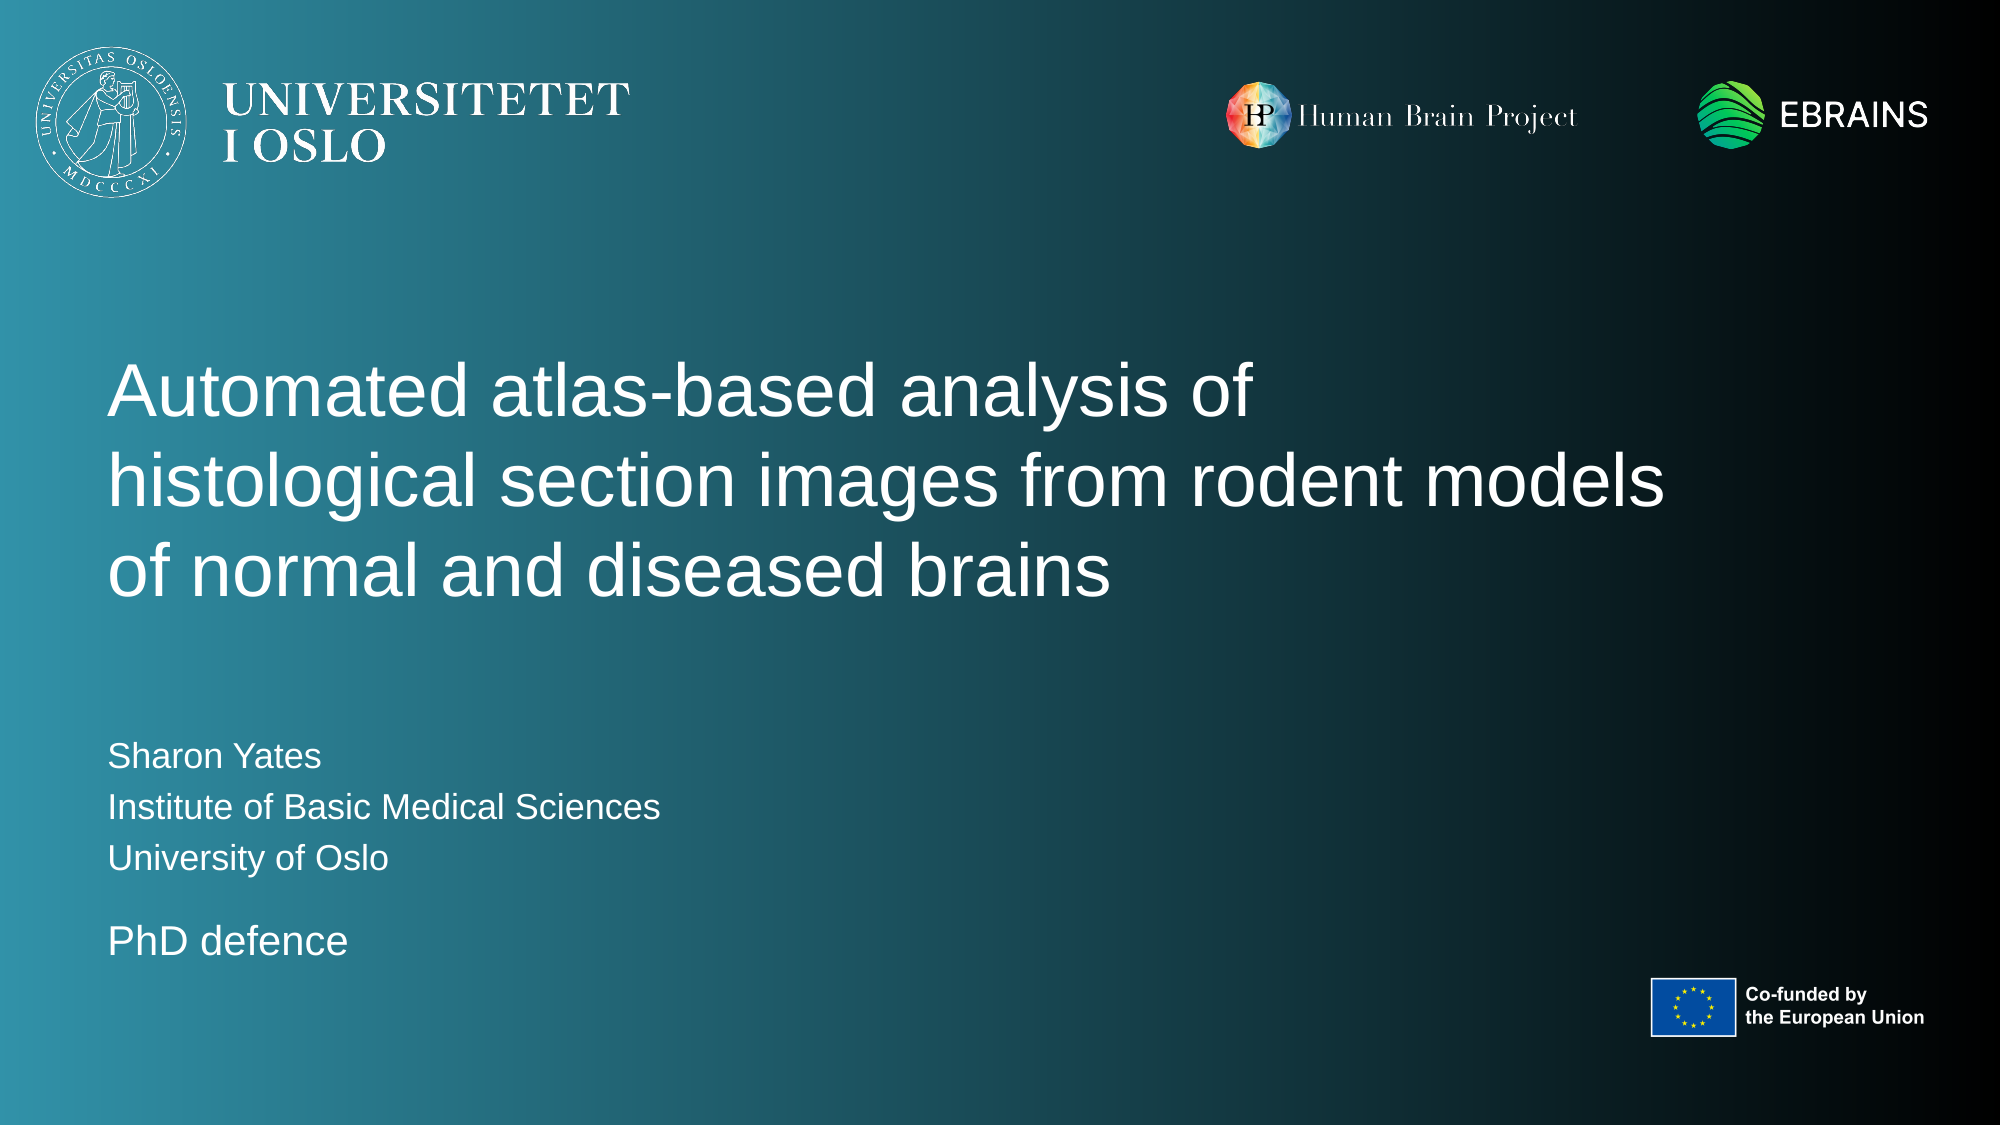

# Automated atlas-based analysis of histological section images from rodent models of normal and diseased brains
Sharon Yates
Institute of Basic Medical Sciences
University of Oslo

PhD defence